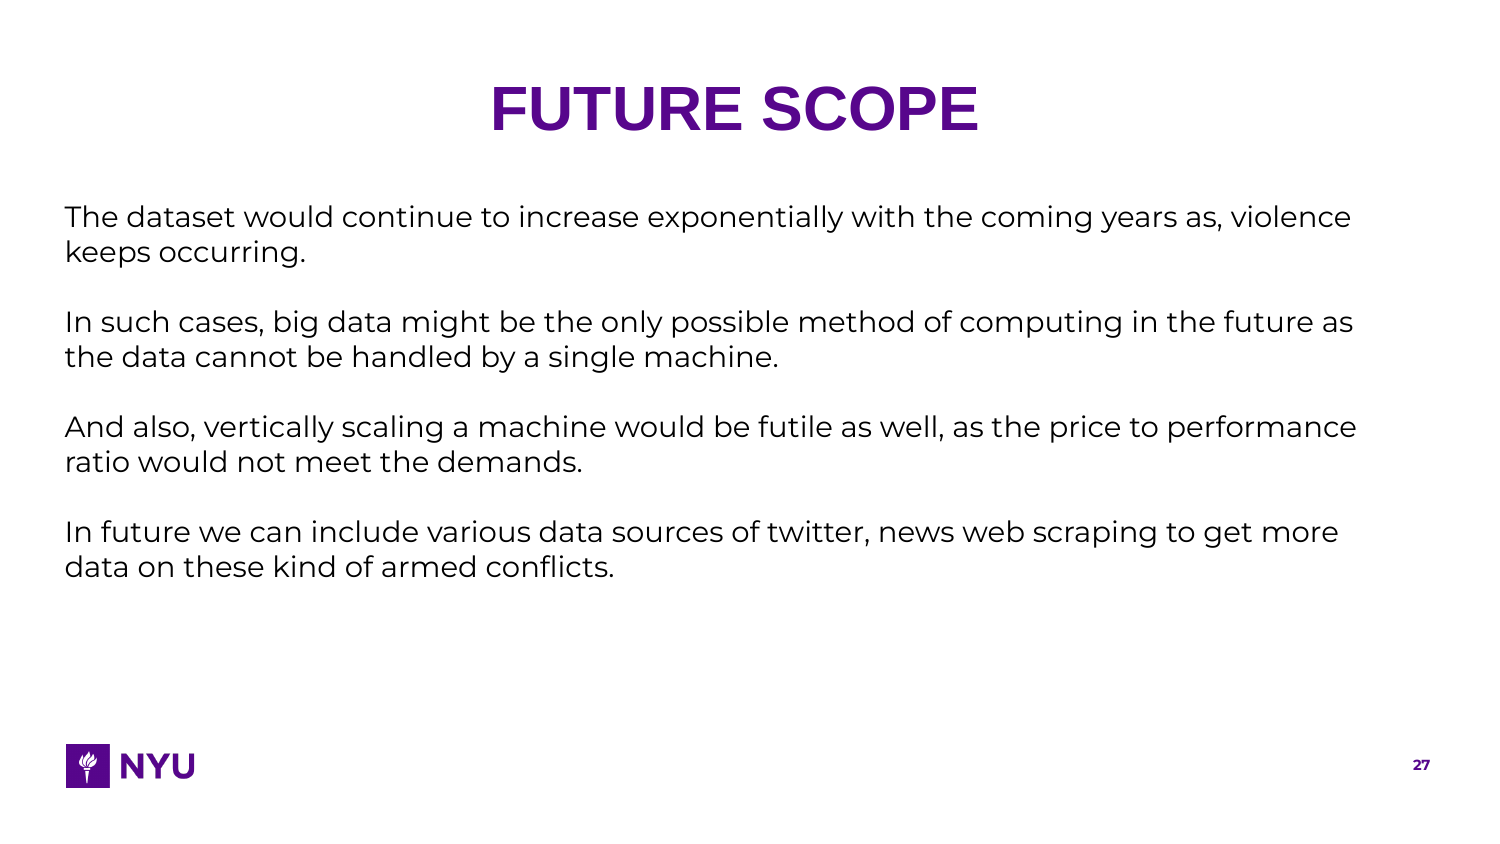

# FUTURE SCOPE
The dataset would continue to increase exponentially with the coming years as, violence keeps occurring.

In such cases, big data might be the only possible method of computing in the future as the data cannot be handled by a single machine.

And also, vertically scaling a machine would be futile as well, as the price to performance ratio would not meet the demands.

In future we can include various data sources of twitter, news web scraping to get more data on these kind of armed conflicts.